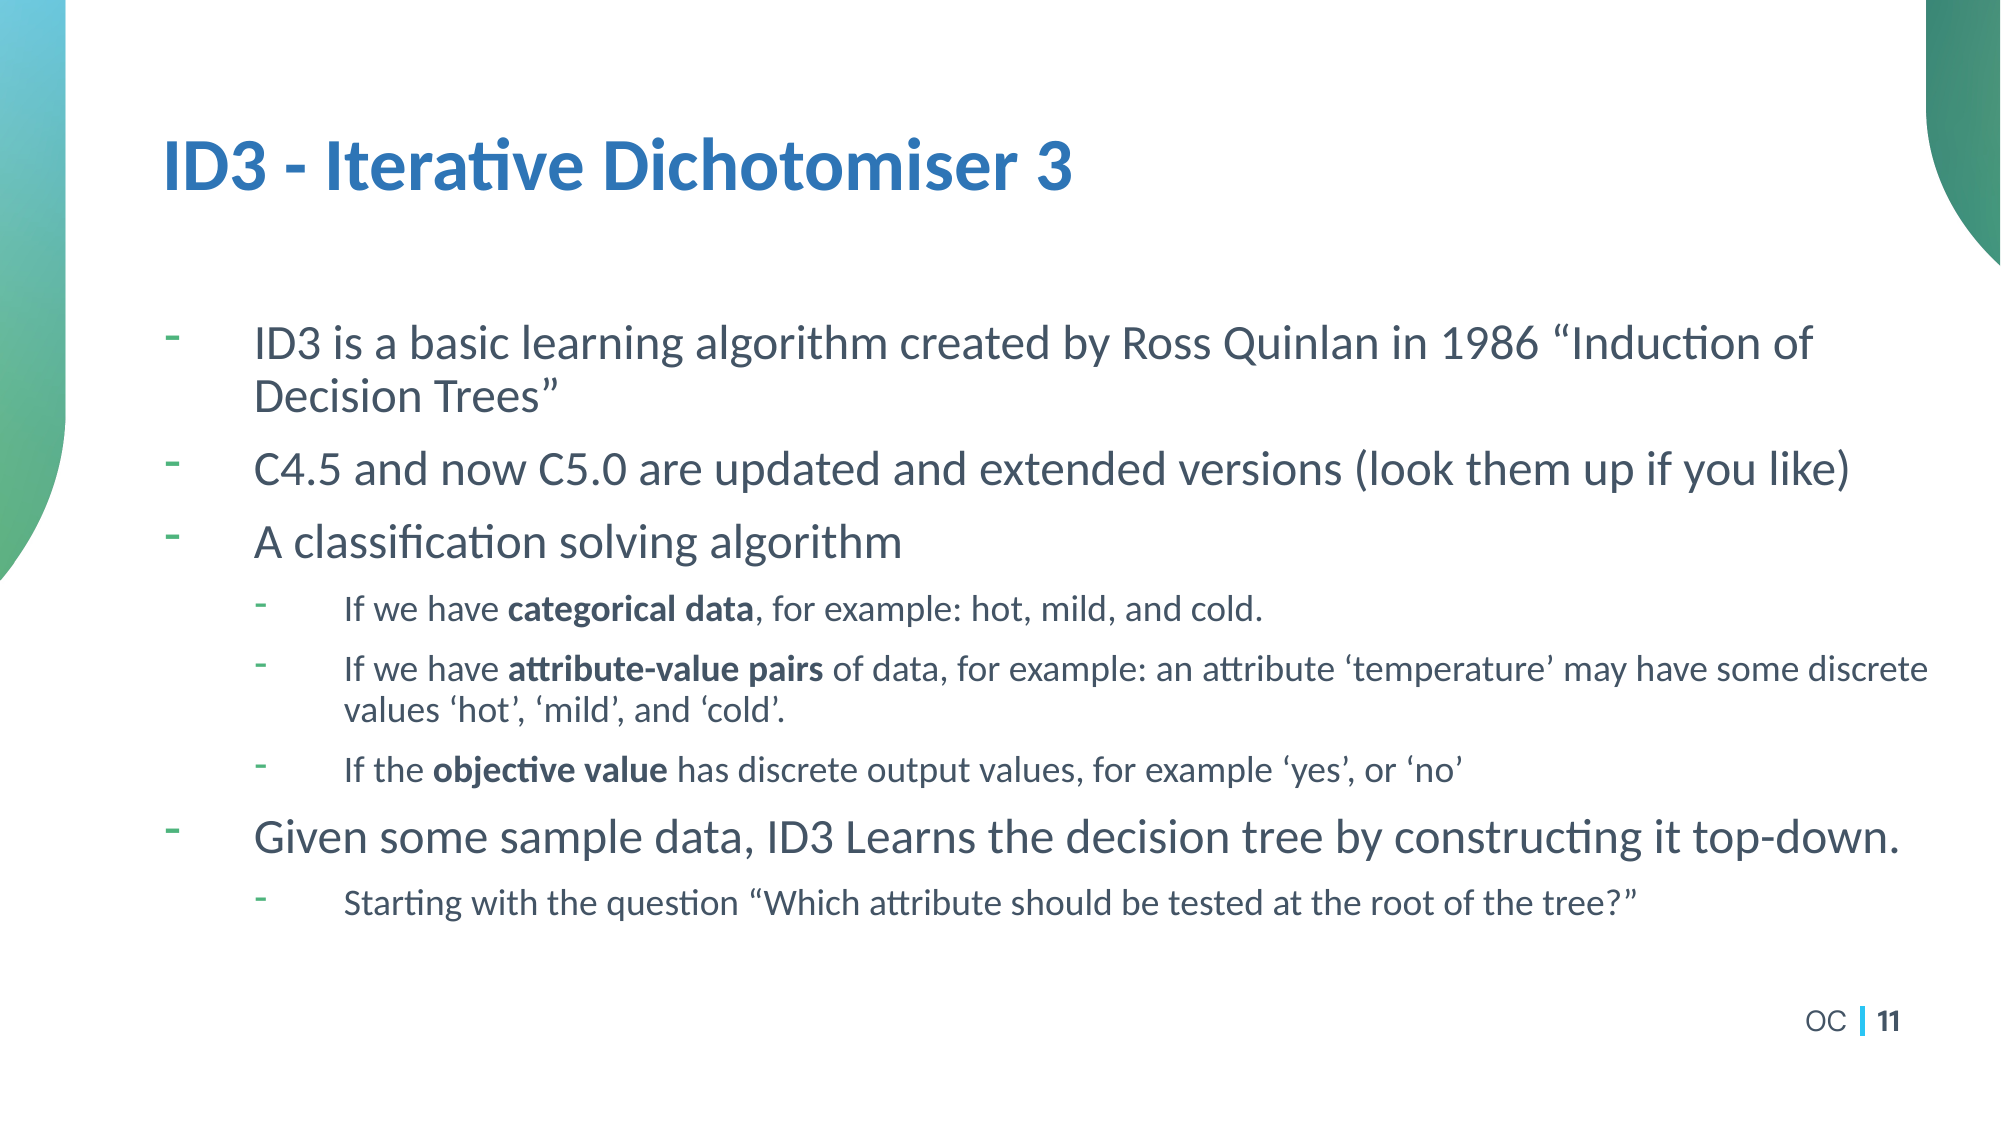

# ID3 - Iterative Dichotomiser 3
ID3 is a basic learning algorithm created by Ross Quinlan in 1986 “Induction of Decision Trees”
C4.5 and now C5.0 are updated and extended versions (look them up if you like)
A classification solving algorithm
If we have categorical data, for example: hot, mild, and cold.
If we have attribute-value pairs of data, for example: an attribute ‘temperature’ may have some discrete values ‘hot’, ‘mild’, and ‘cold’.
If the objective value has discrete output values, for example ‘yes’, or ‘no’
Given some sample data, ID3 Learns the decision tree by constructing it top-down.
Starting with the question “Which attribute should be tested at the root of the tree?”

OC
11